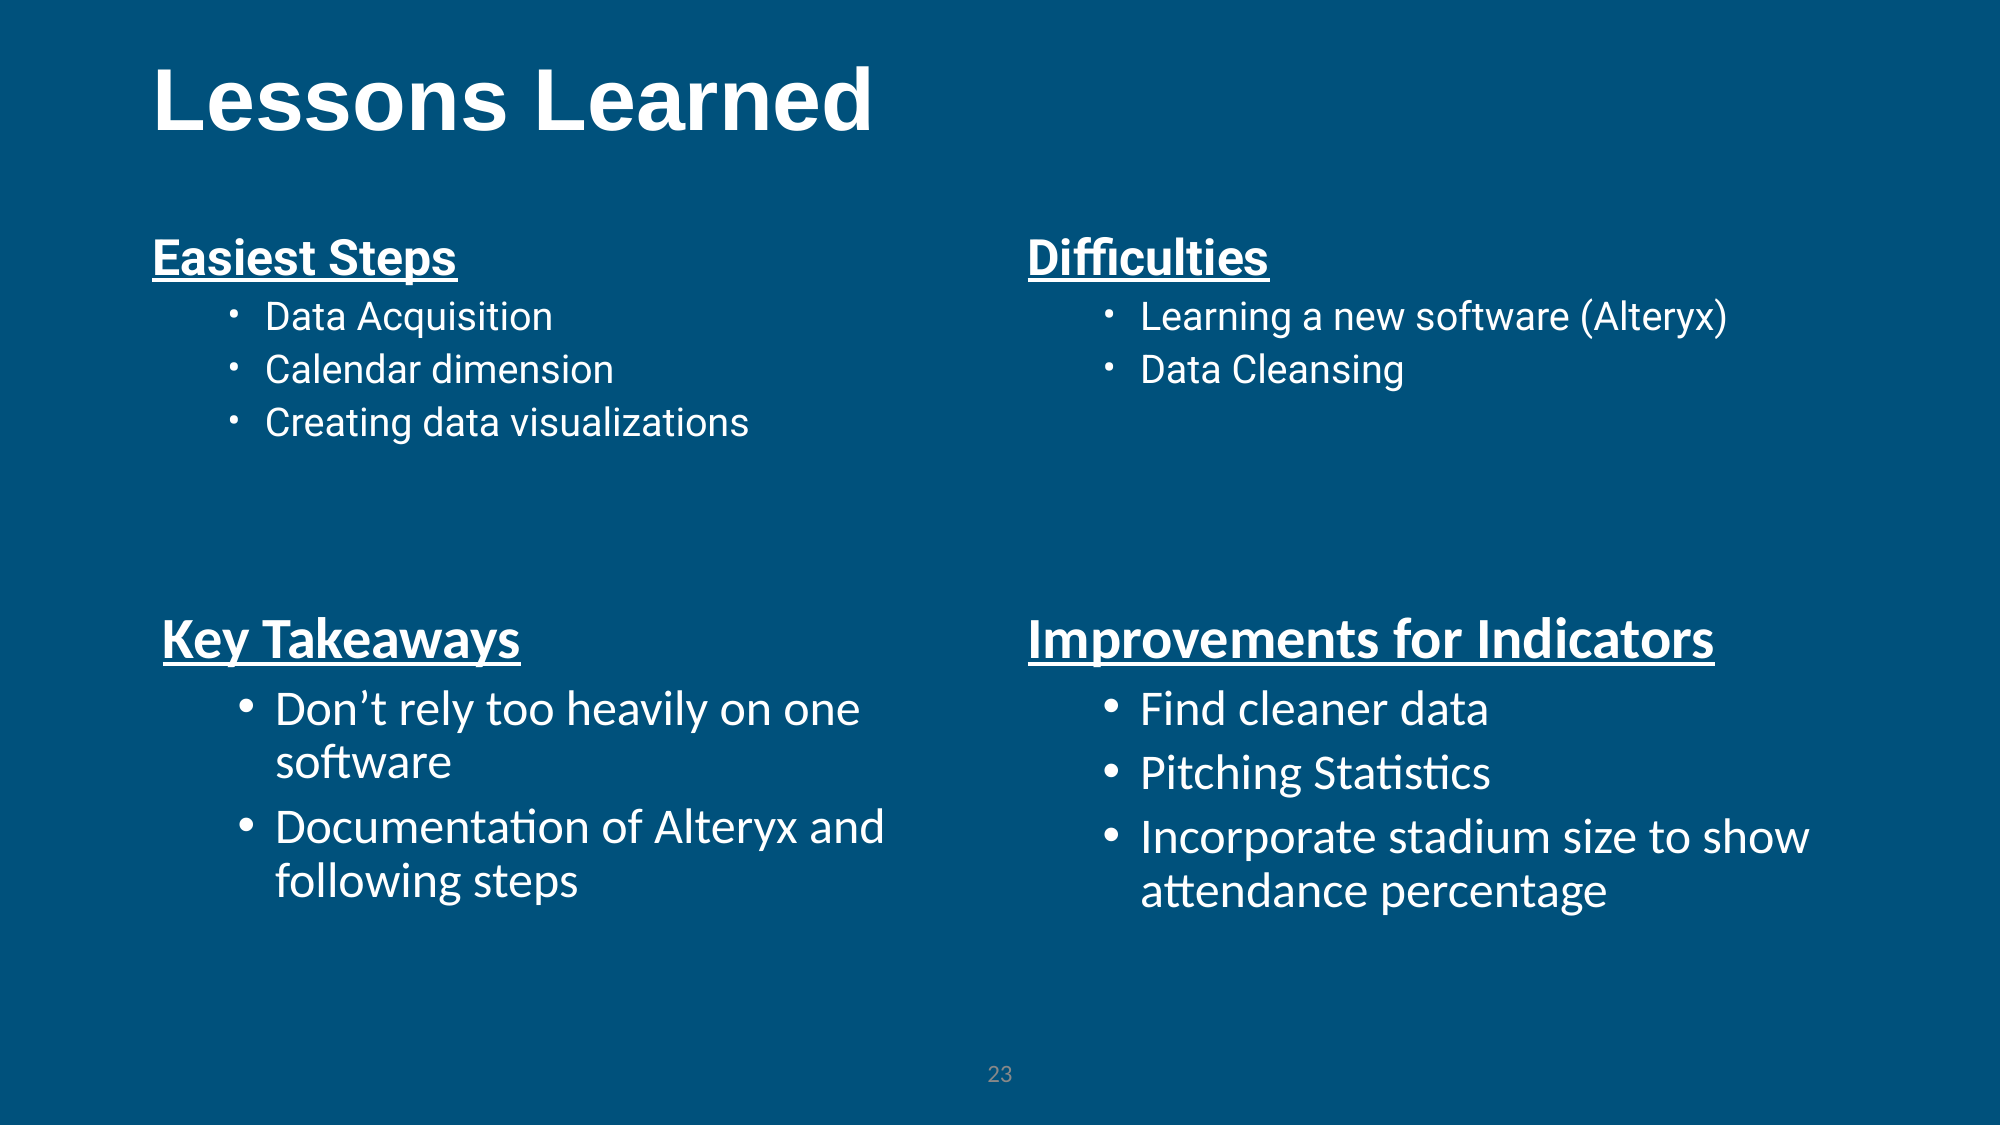

# Lessons Learned
Easiest Steps
Data Acquisition
Calendar dimension
Creating data visualizations
Difficulties
Learning a new software (Alteryx)
Data Cleansing

Key Takeaways
Don’t rely too heavily on one software
Documentation of Alteryx and following steps

Improvements for Indicators
Find cleaner data
Pitching Statistics
Incorporate stadium size to show attendance percentage
23